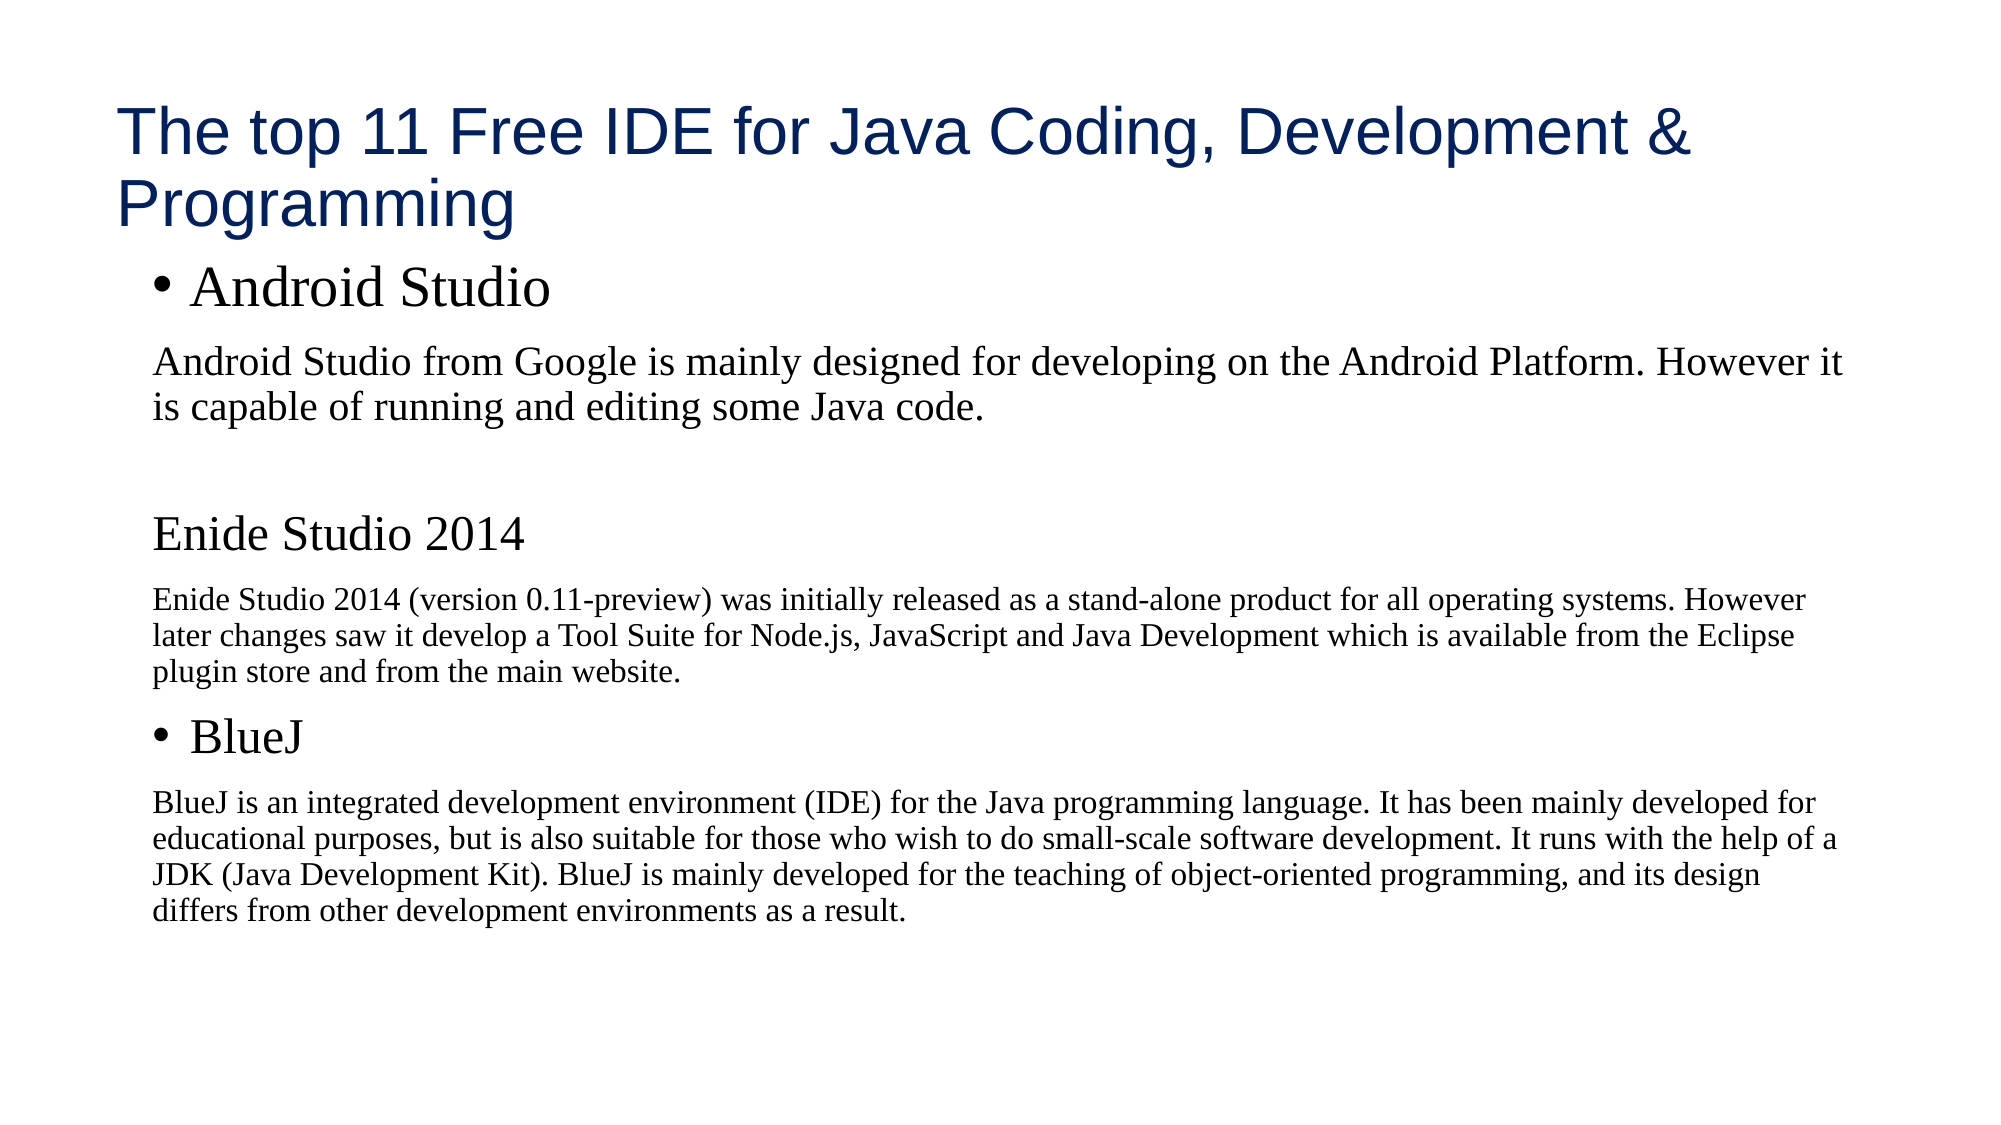

# The top 11 Free IDE for Java Coding, Development & Programming
Android Studio
Android Studio from Google is mainly designed for developing on the Android Platform. However it is capable of running and editing some Java code.

Enide Studio 2014
Enide Studio 2014 (version 0.11-preview) was initially released as a stand-alone product for all operating systems. However later changes saw it develop a Tool Suite for Node.js, JavaScript and Java Development which is available from the Eclipse plugin store and from the main website.
BlueJ
BlueJ is an integrated development environment (IDE) for the Java programming language. It has been mainly developed for educational purposes, but is also suitable for those who wish to do small-scale software development. It runs with the help of a JDK (Java Development Kit). BlueJ is mainly developed for the teaching of object-oriented programming, and its design differs from other development environments as a result.